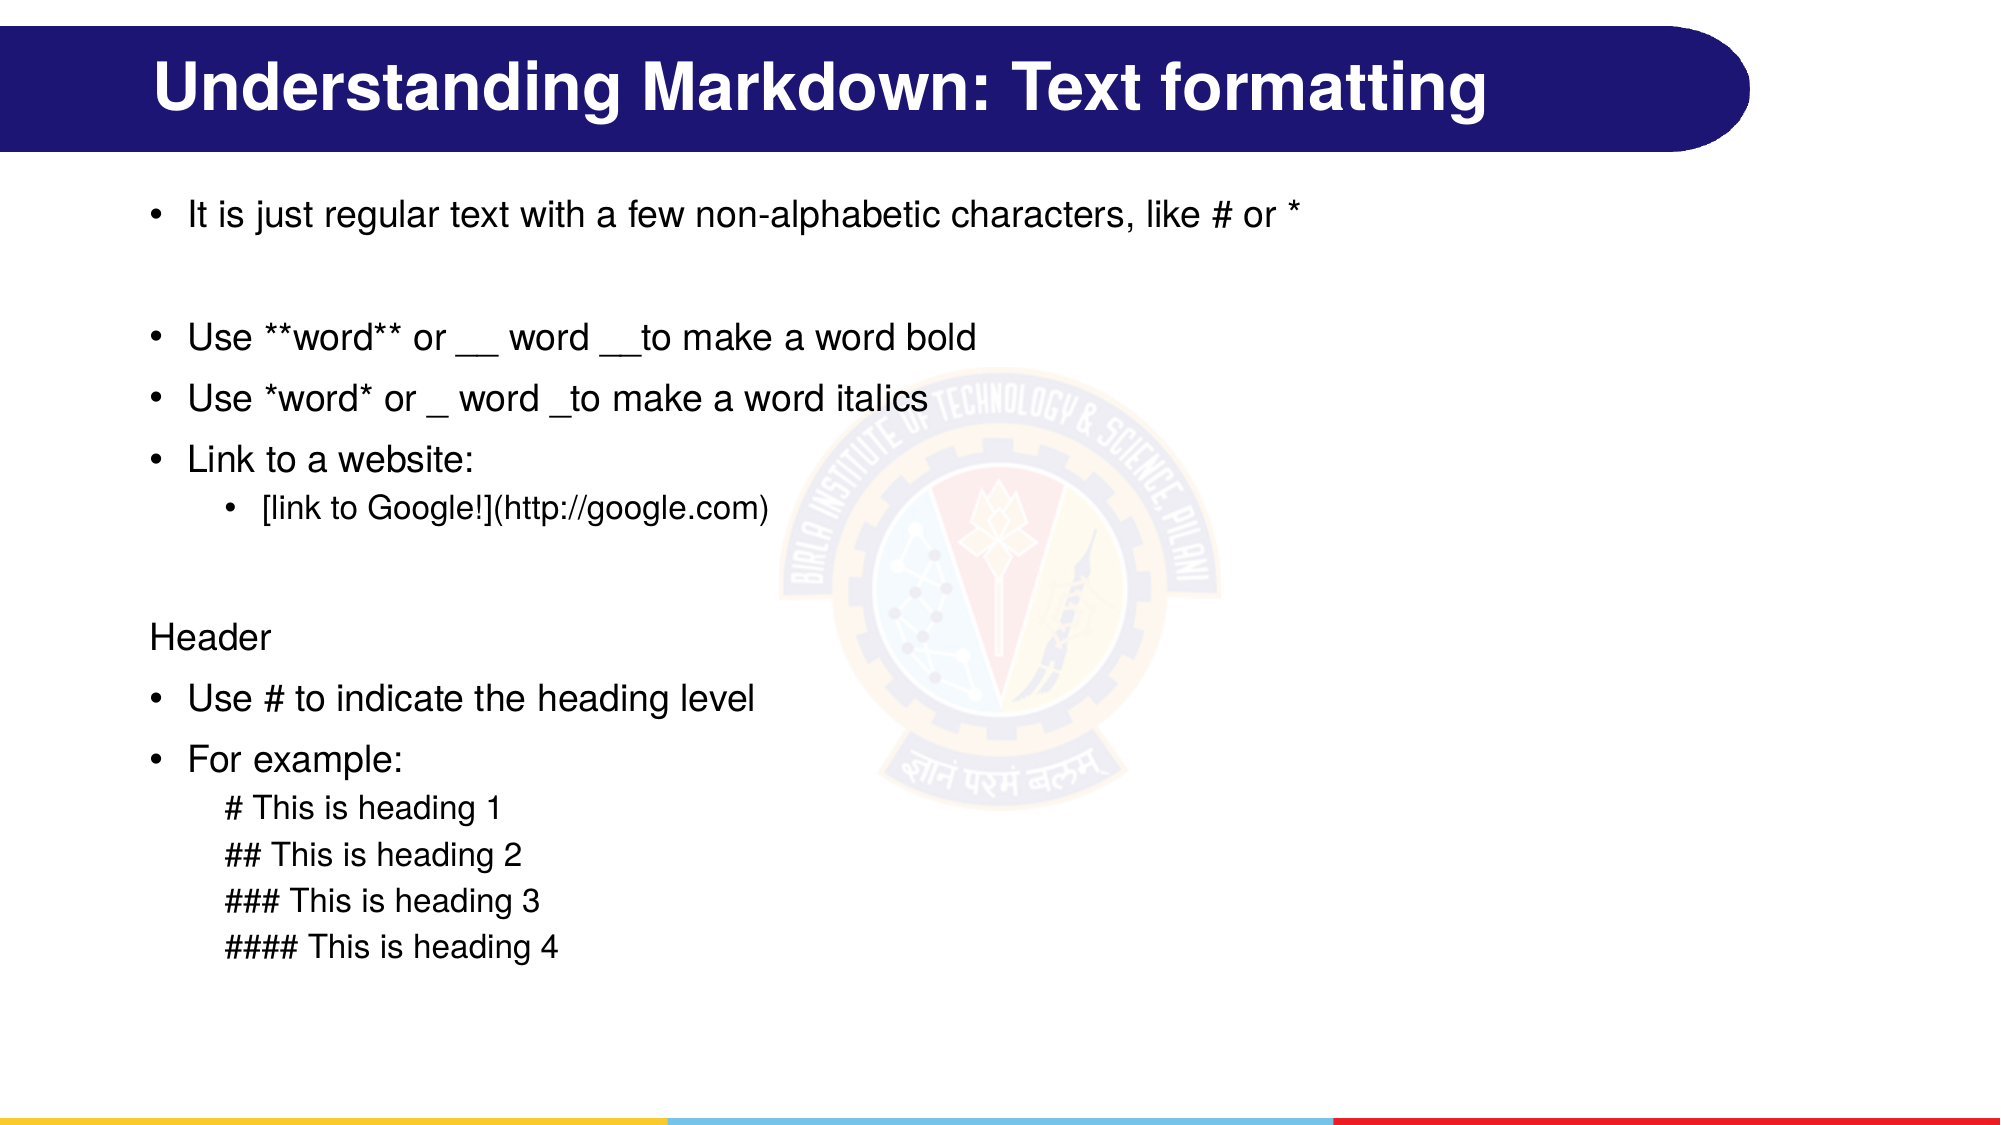

# Understanding Markdown: Text formatting
It is just regular text with a few non-alphabetic characters, like # or *

Use **word** or __ word __to make a word bold
Use *word* or _ word _to make a word italics
Link to a website:
[link to Google!](http://google.com)

Header
Use # to indicate the heading level
For example:
# This is heading 1
## This is heading 2
### This is heading 3
#### This is heading 4